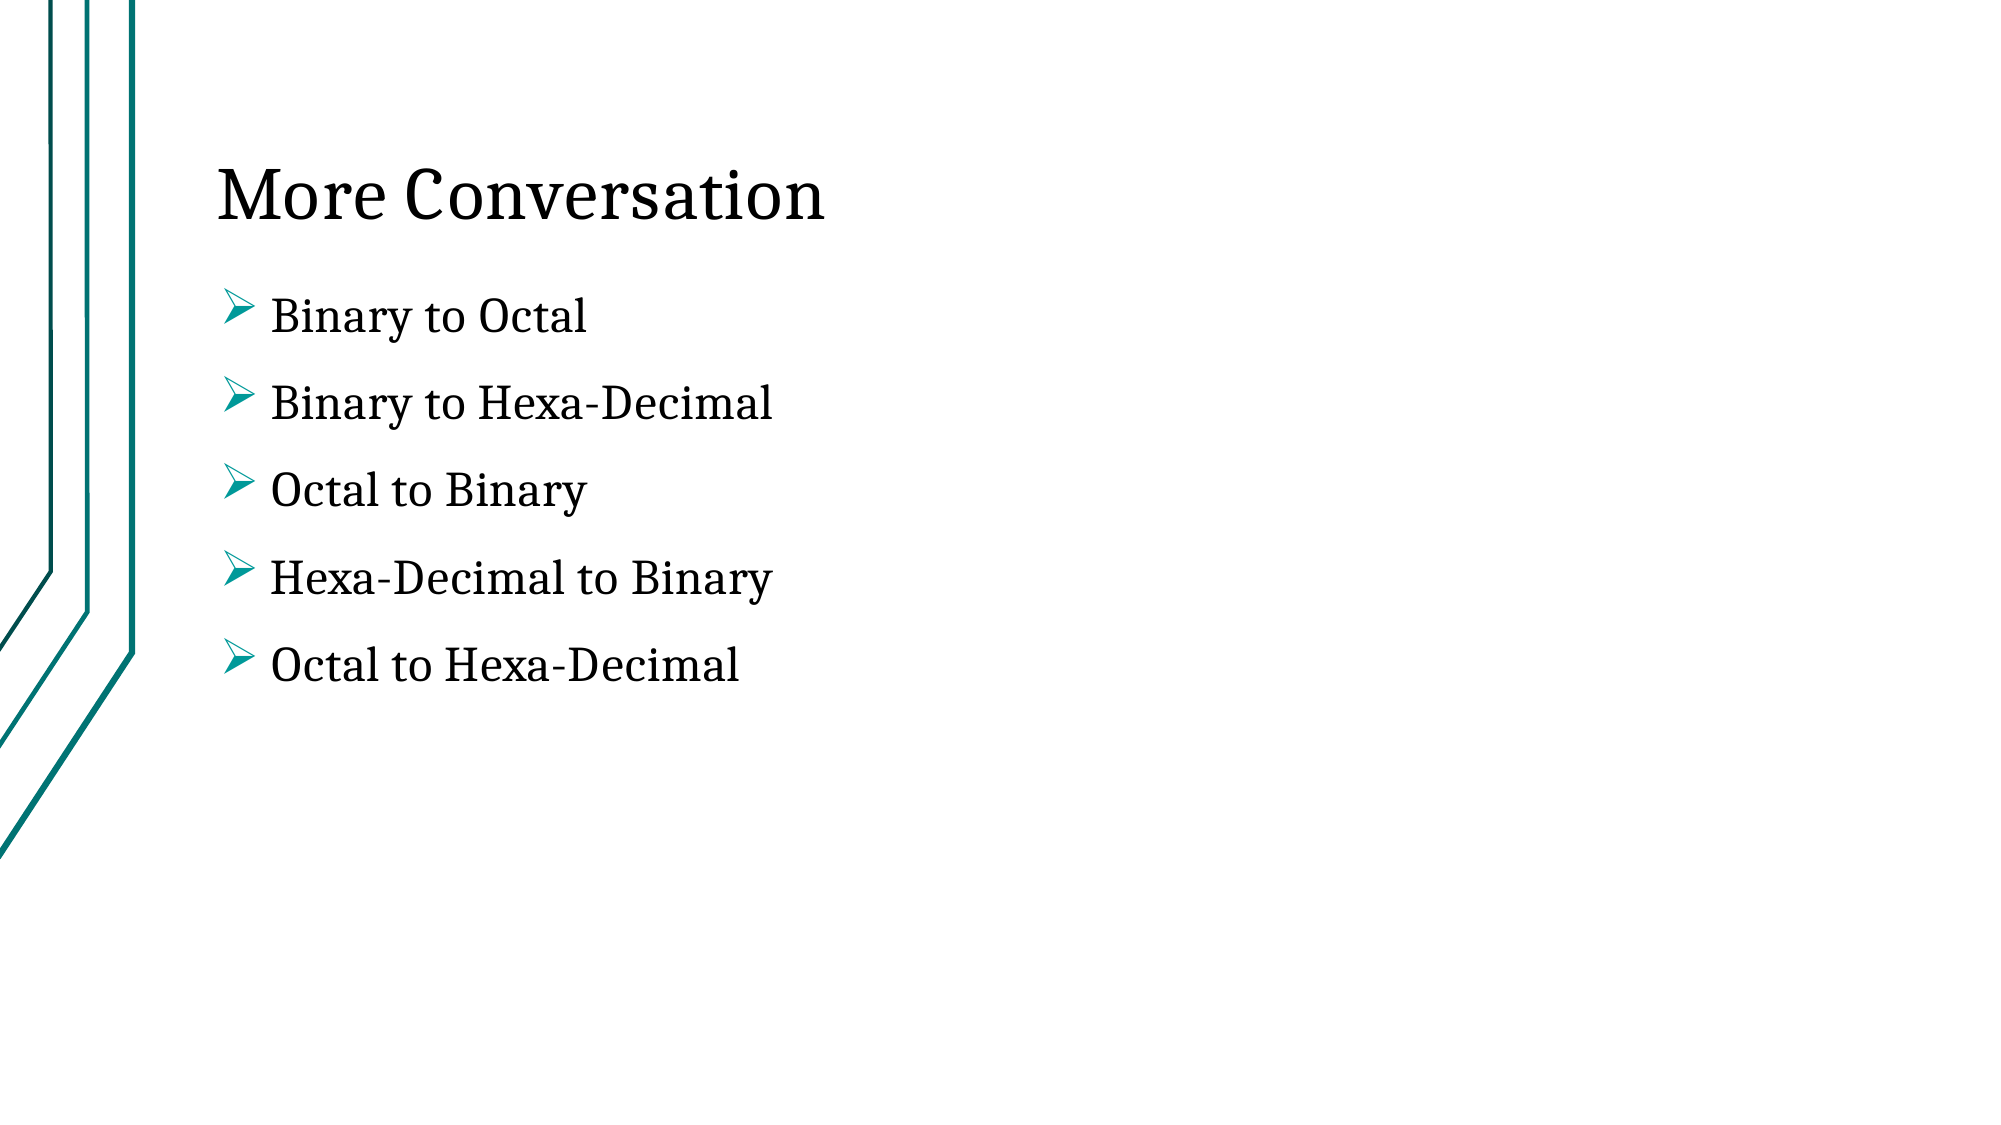

# More Conversation
Binary to Octal
Binary to Hexa-Decimal
Octal to Binary
Hexa-Decimal to Binary
Octal to Hexa-Decimal